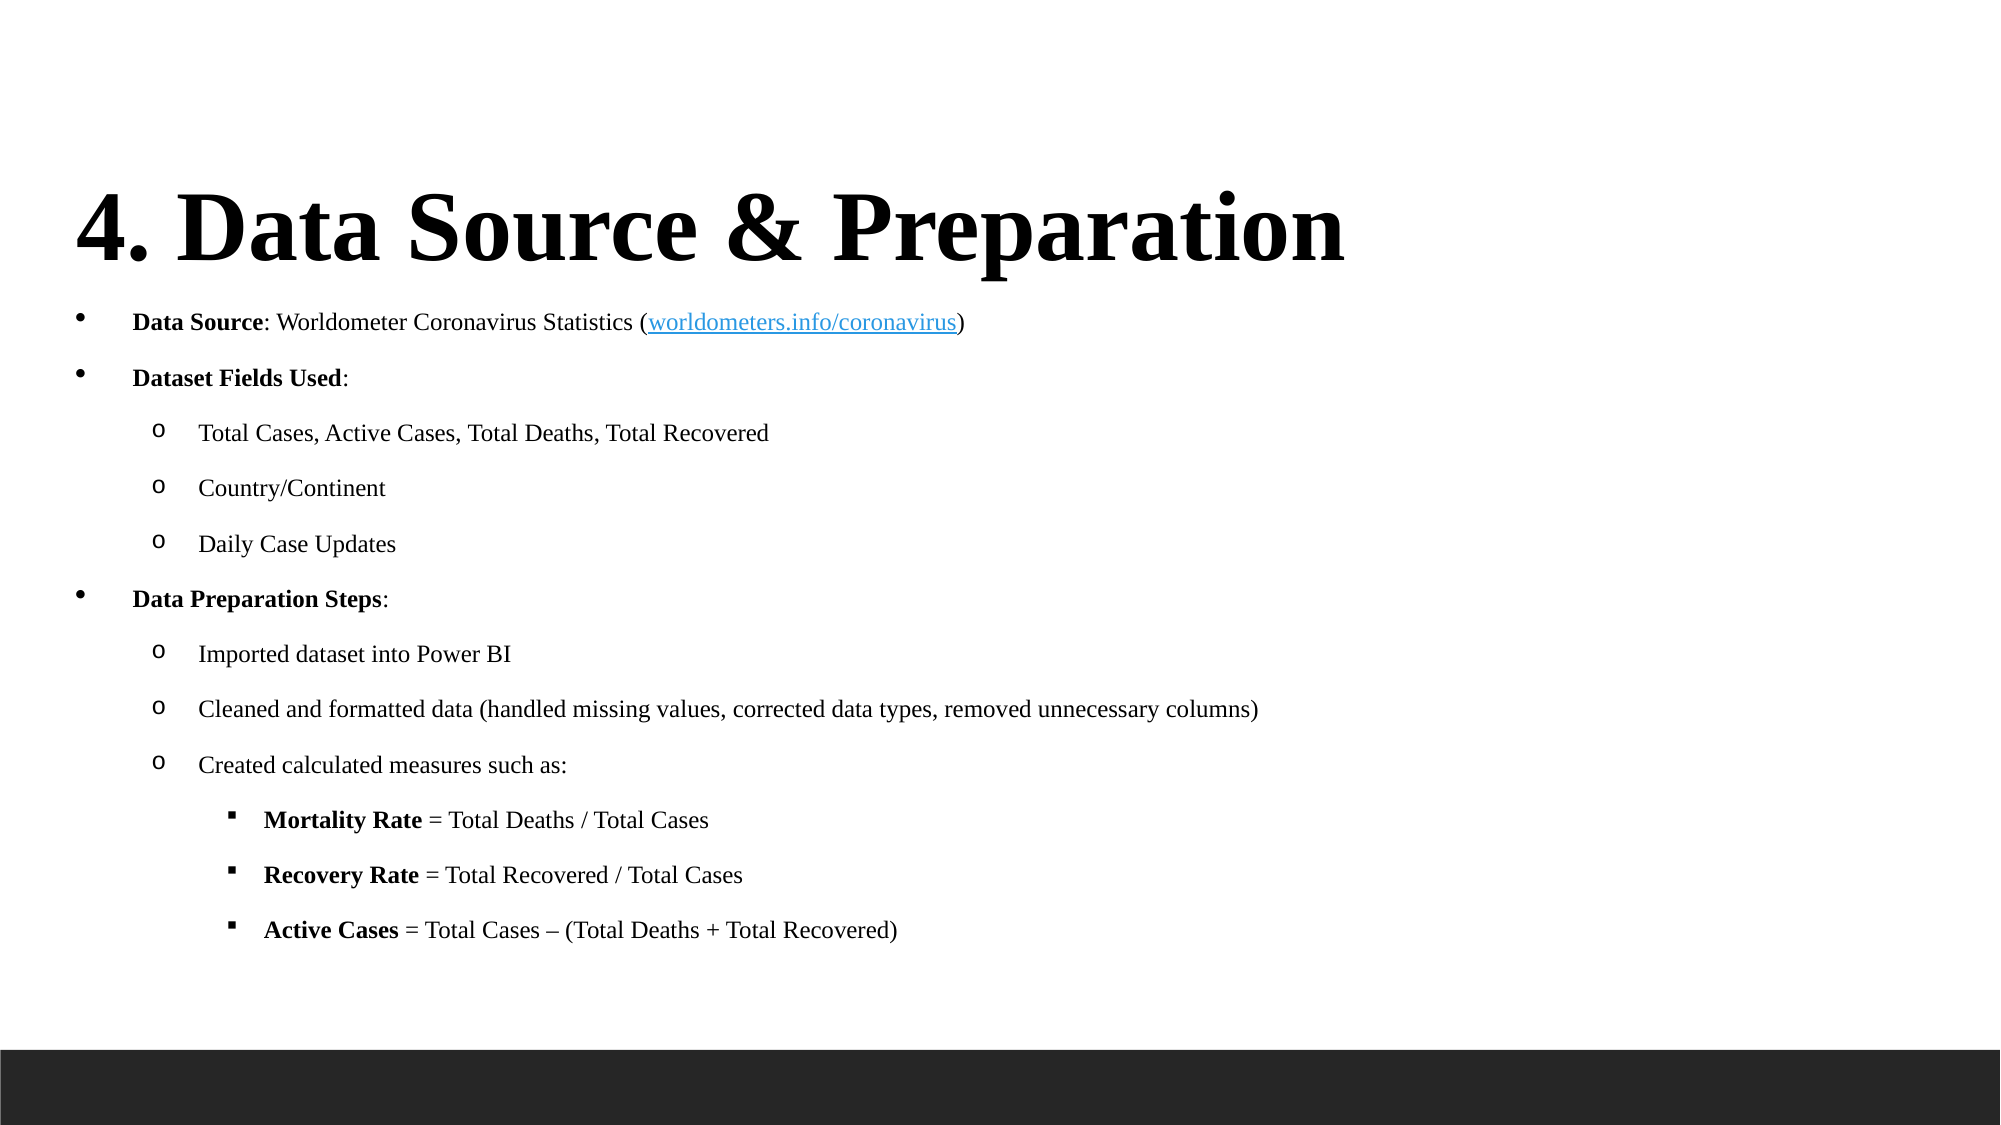

4. Data Source & Preparation
Data Source: Worldometer Coronavirus Statistics (worldometers.info/coronavirus)
Dataset Fields Used:
Total Cases, Active Cases, Total Deaths, Total Recovered
Country/Continent
Daily Case Updates
Data Preparation Steps:
Imported dataset into Power BI
Cleaned and formatted data (handled missing values, corrected data types, removed unnecessary columns)
Created calculated measures such as:
Mortality Rate = Total Deaths / Total Cases
Recovery Rate = Total Recovered / Total Cases
Active Cases = Total Cases – (Total Deaths + Total Recovered)